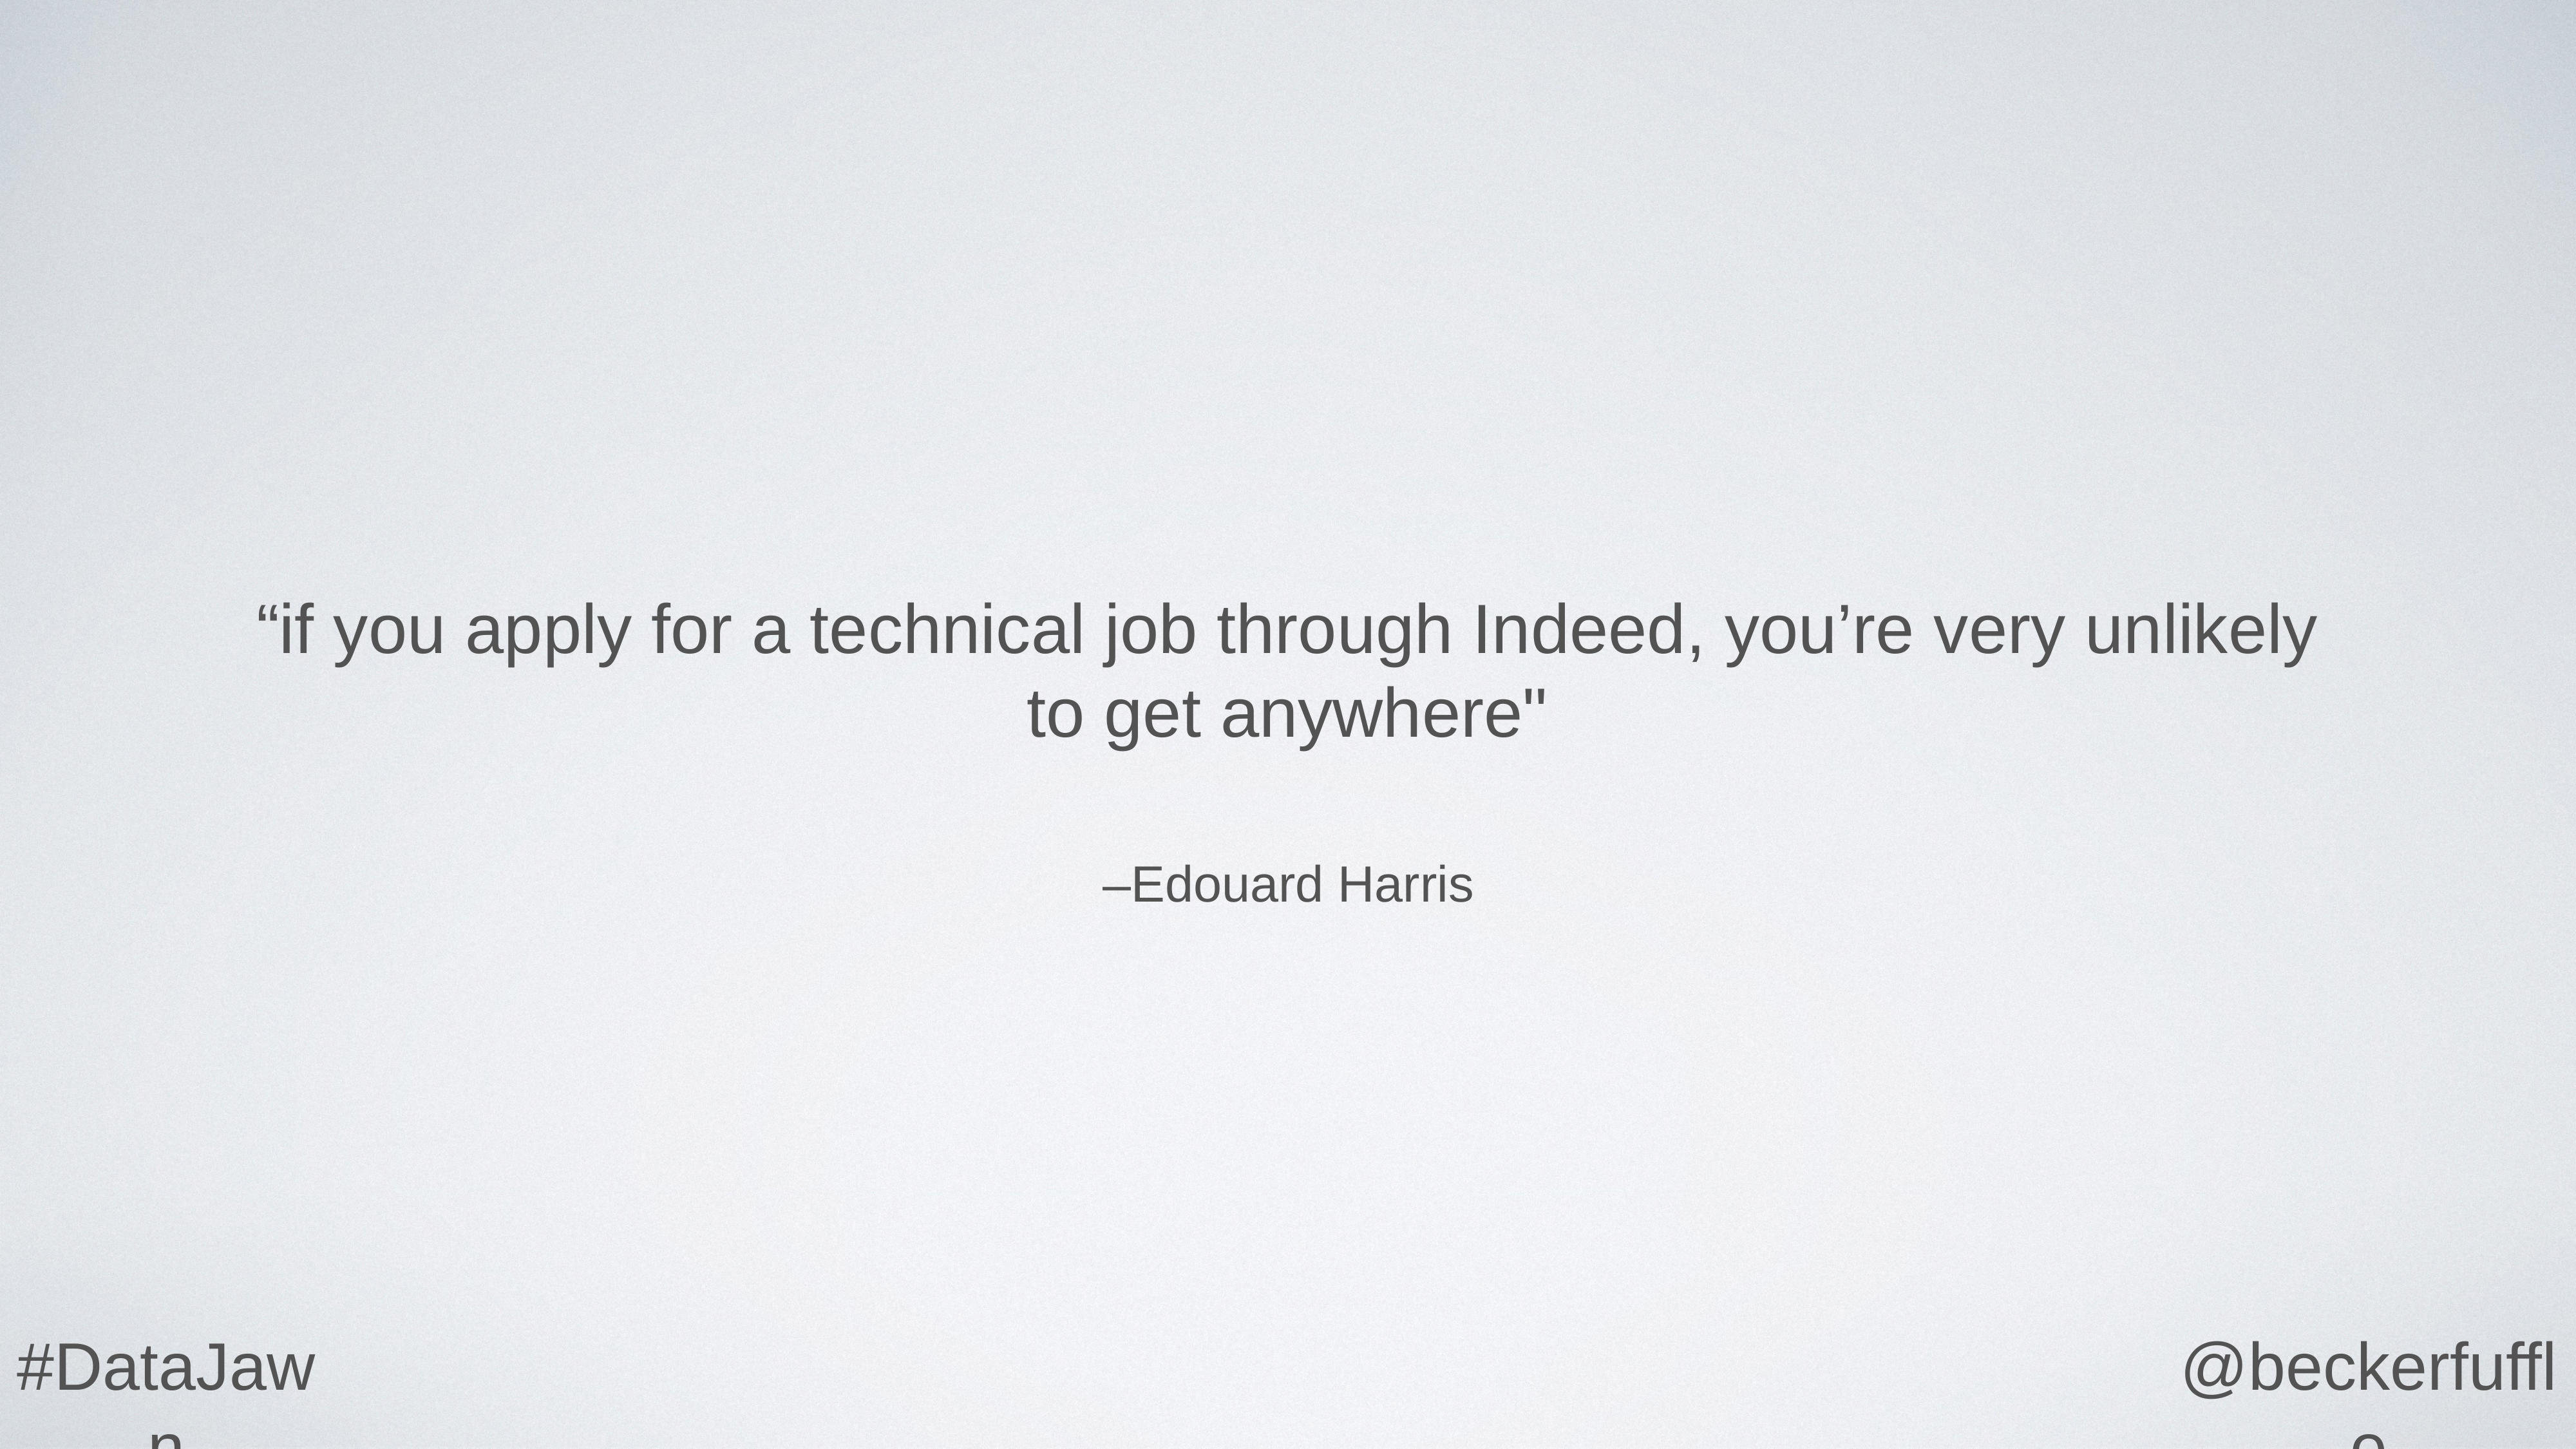

“if you apply for a technical job through Indeed, you’re very unlikely to get anywhere"
–Edouard Harris
#DataJawn
@beckerfuffle